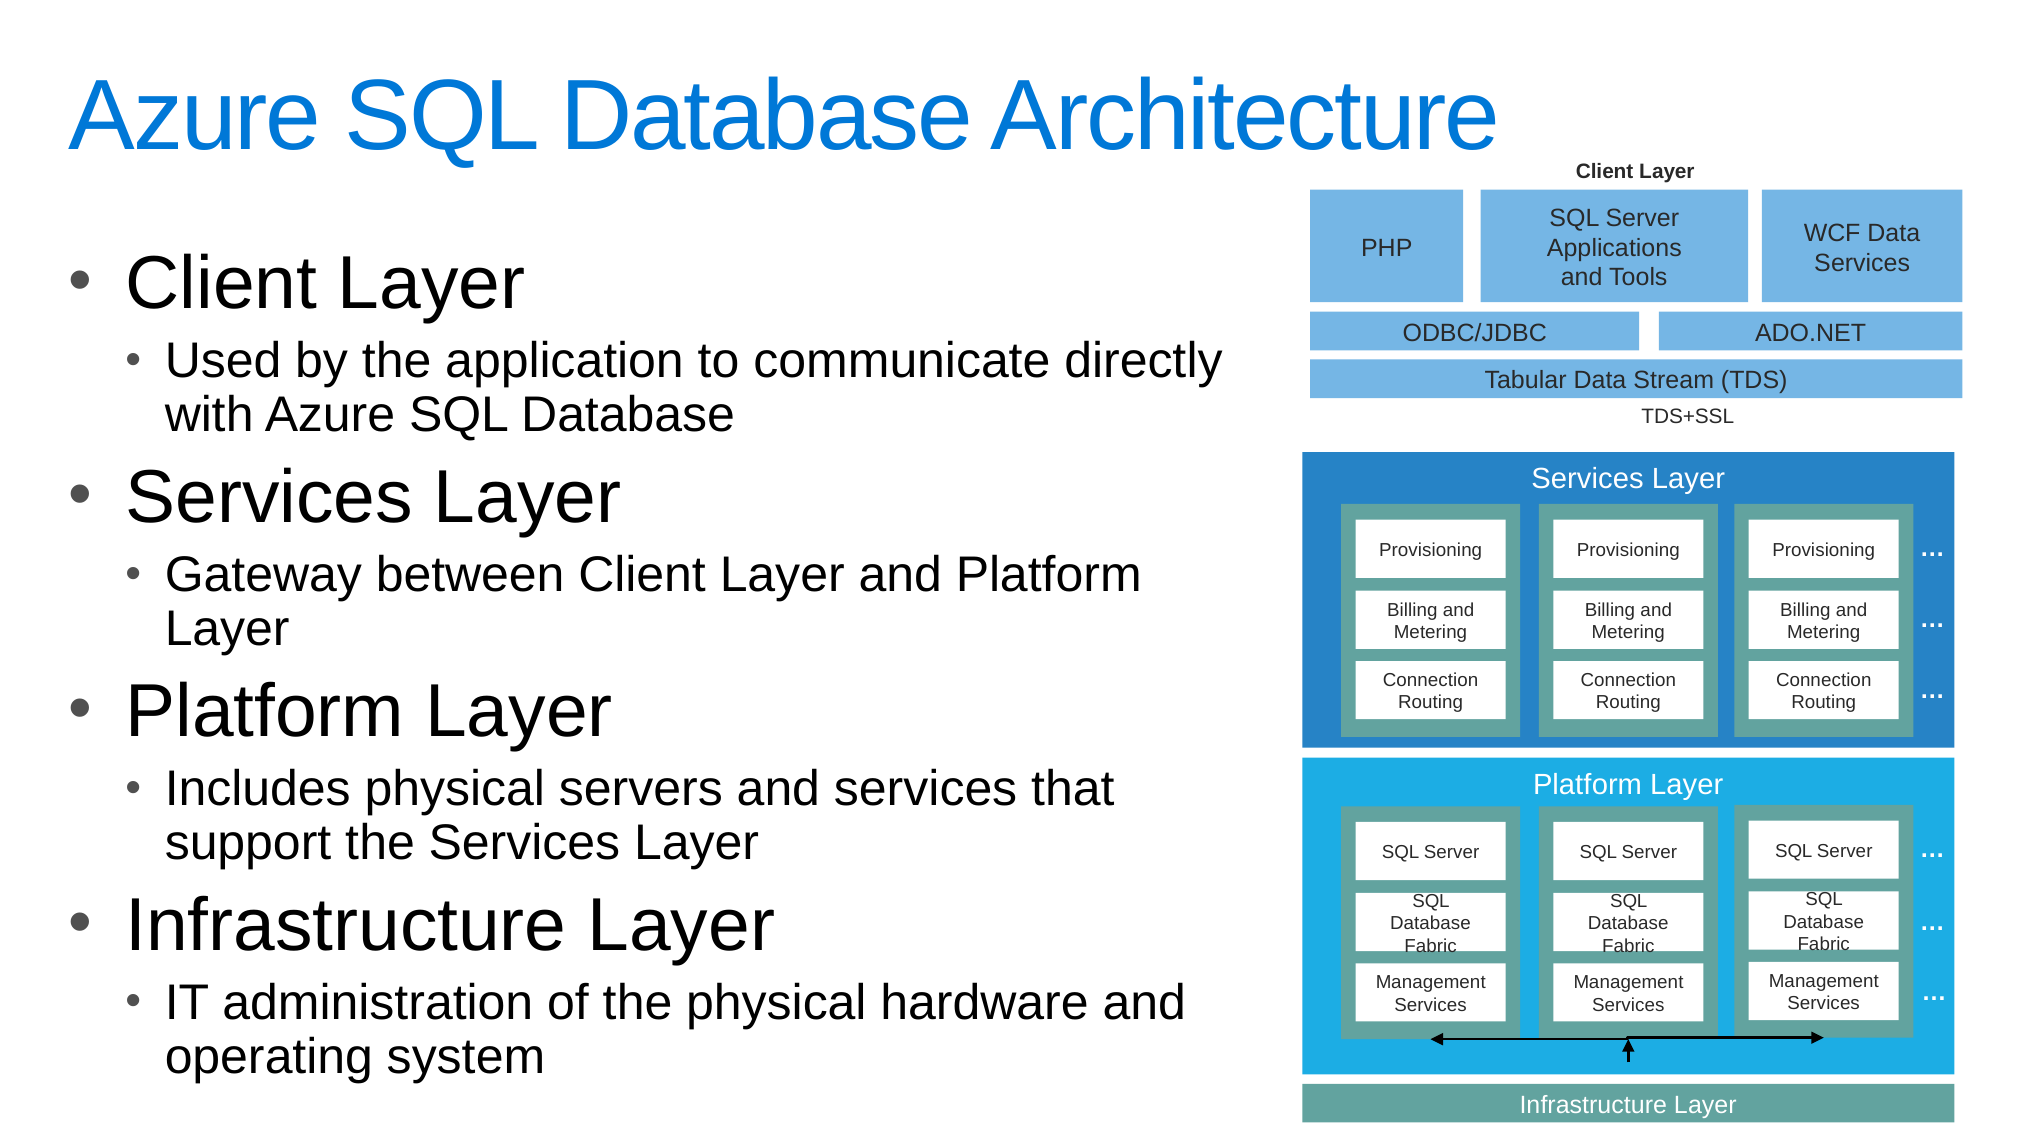

# Azure SQL Database Architecture
Client Layer
PHP
SQL Server
Applications
and Tools
WCF Data Services
ODBC/JDBC
ADO.NET
Tabular Data Stream (TDS)
Client Layer
Used by the application to communicate directly with Azure SQL Database
Services Layer
Gateway between Client Layer and Platform Layer
Platform Layer
Includes physical servers and services that support the Services Layer
Infrastructure Layer
IT administration of the physical hardware and operating system
TDS+SSL
Services Layer

Provisioning
Provisioning
Provisioning
…
Billing and Metering
Billing and Metering
Billing and Metering
…
Connection Routing
Connection Routing
Connection Routing
…
Platform Layer

SQL Server
SQL Server
SQL Server
…
SQL Database Fabric
SQL Database Fabric
SQL Database Fabric
…
Management Services
Management Services
Management Services
…
Infrastructure Layer